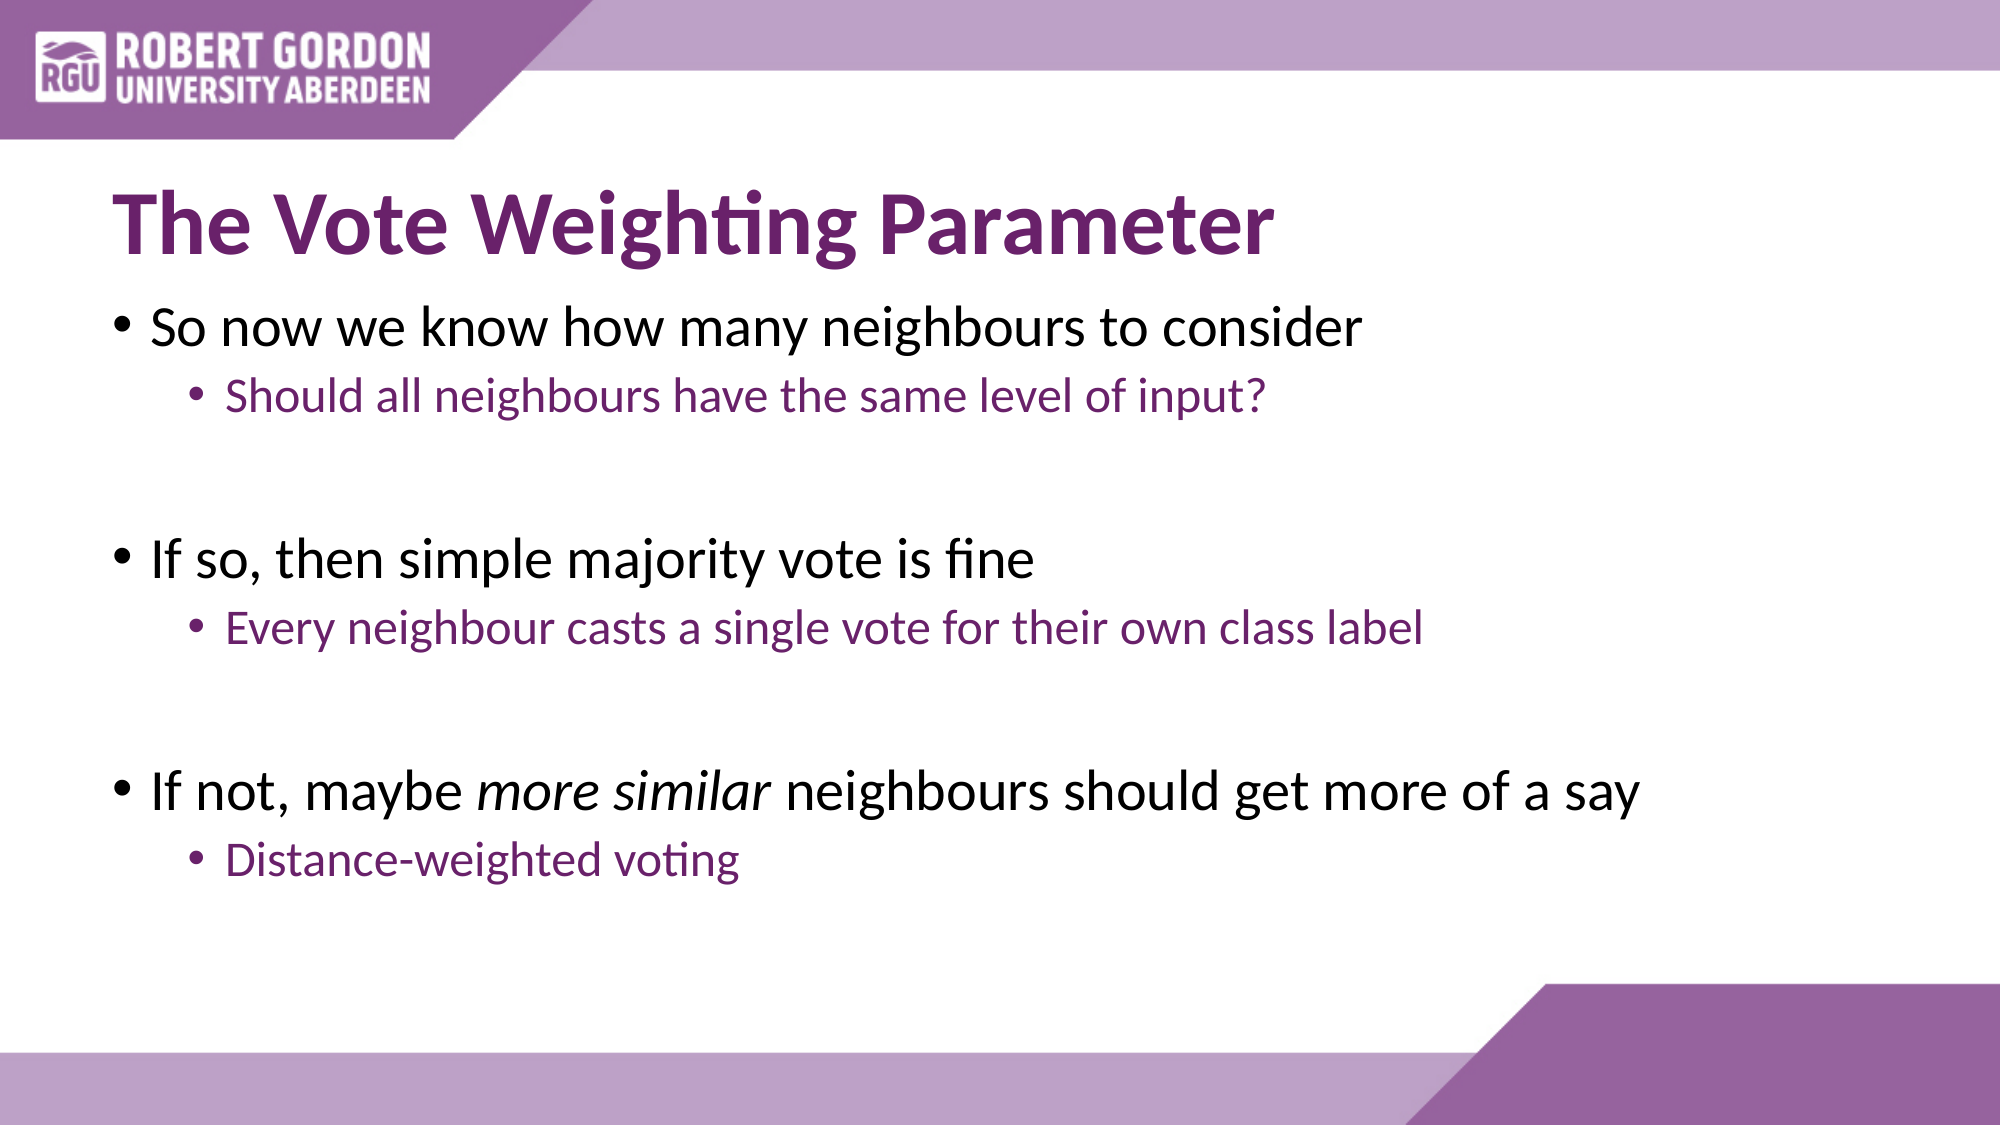

# The Vote Weighting Parameter
So now we know how many neighbours to consider
Should all neighbours have the same level of input?

If so, then simple majority vote is fine
Every neighbour casts a single vote for their own class label

If not, maybe more similar neighbours should get more of a say
Distance-weighted voting